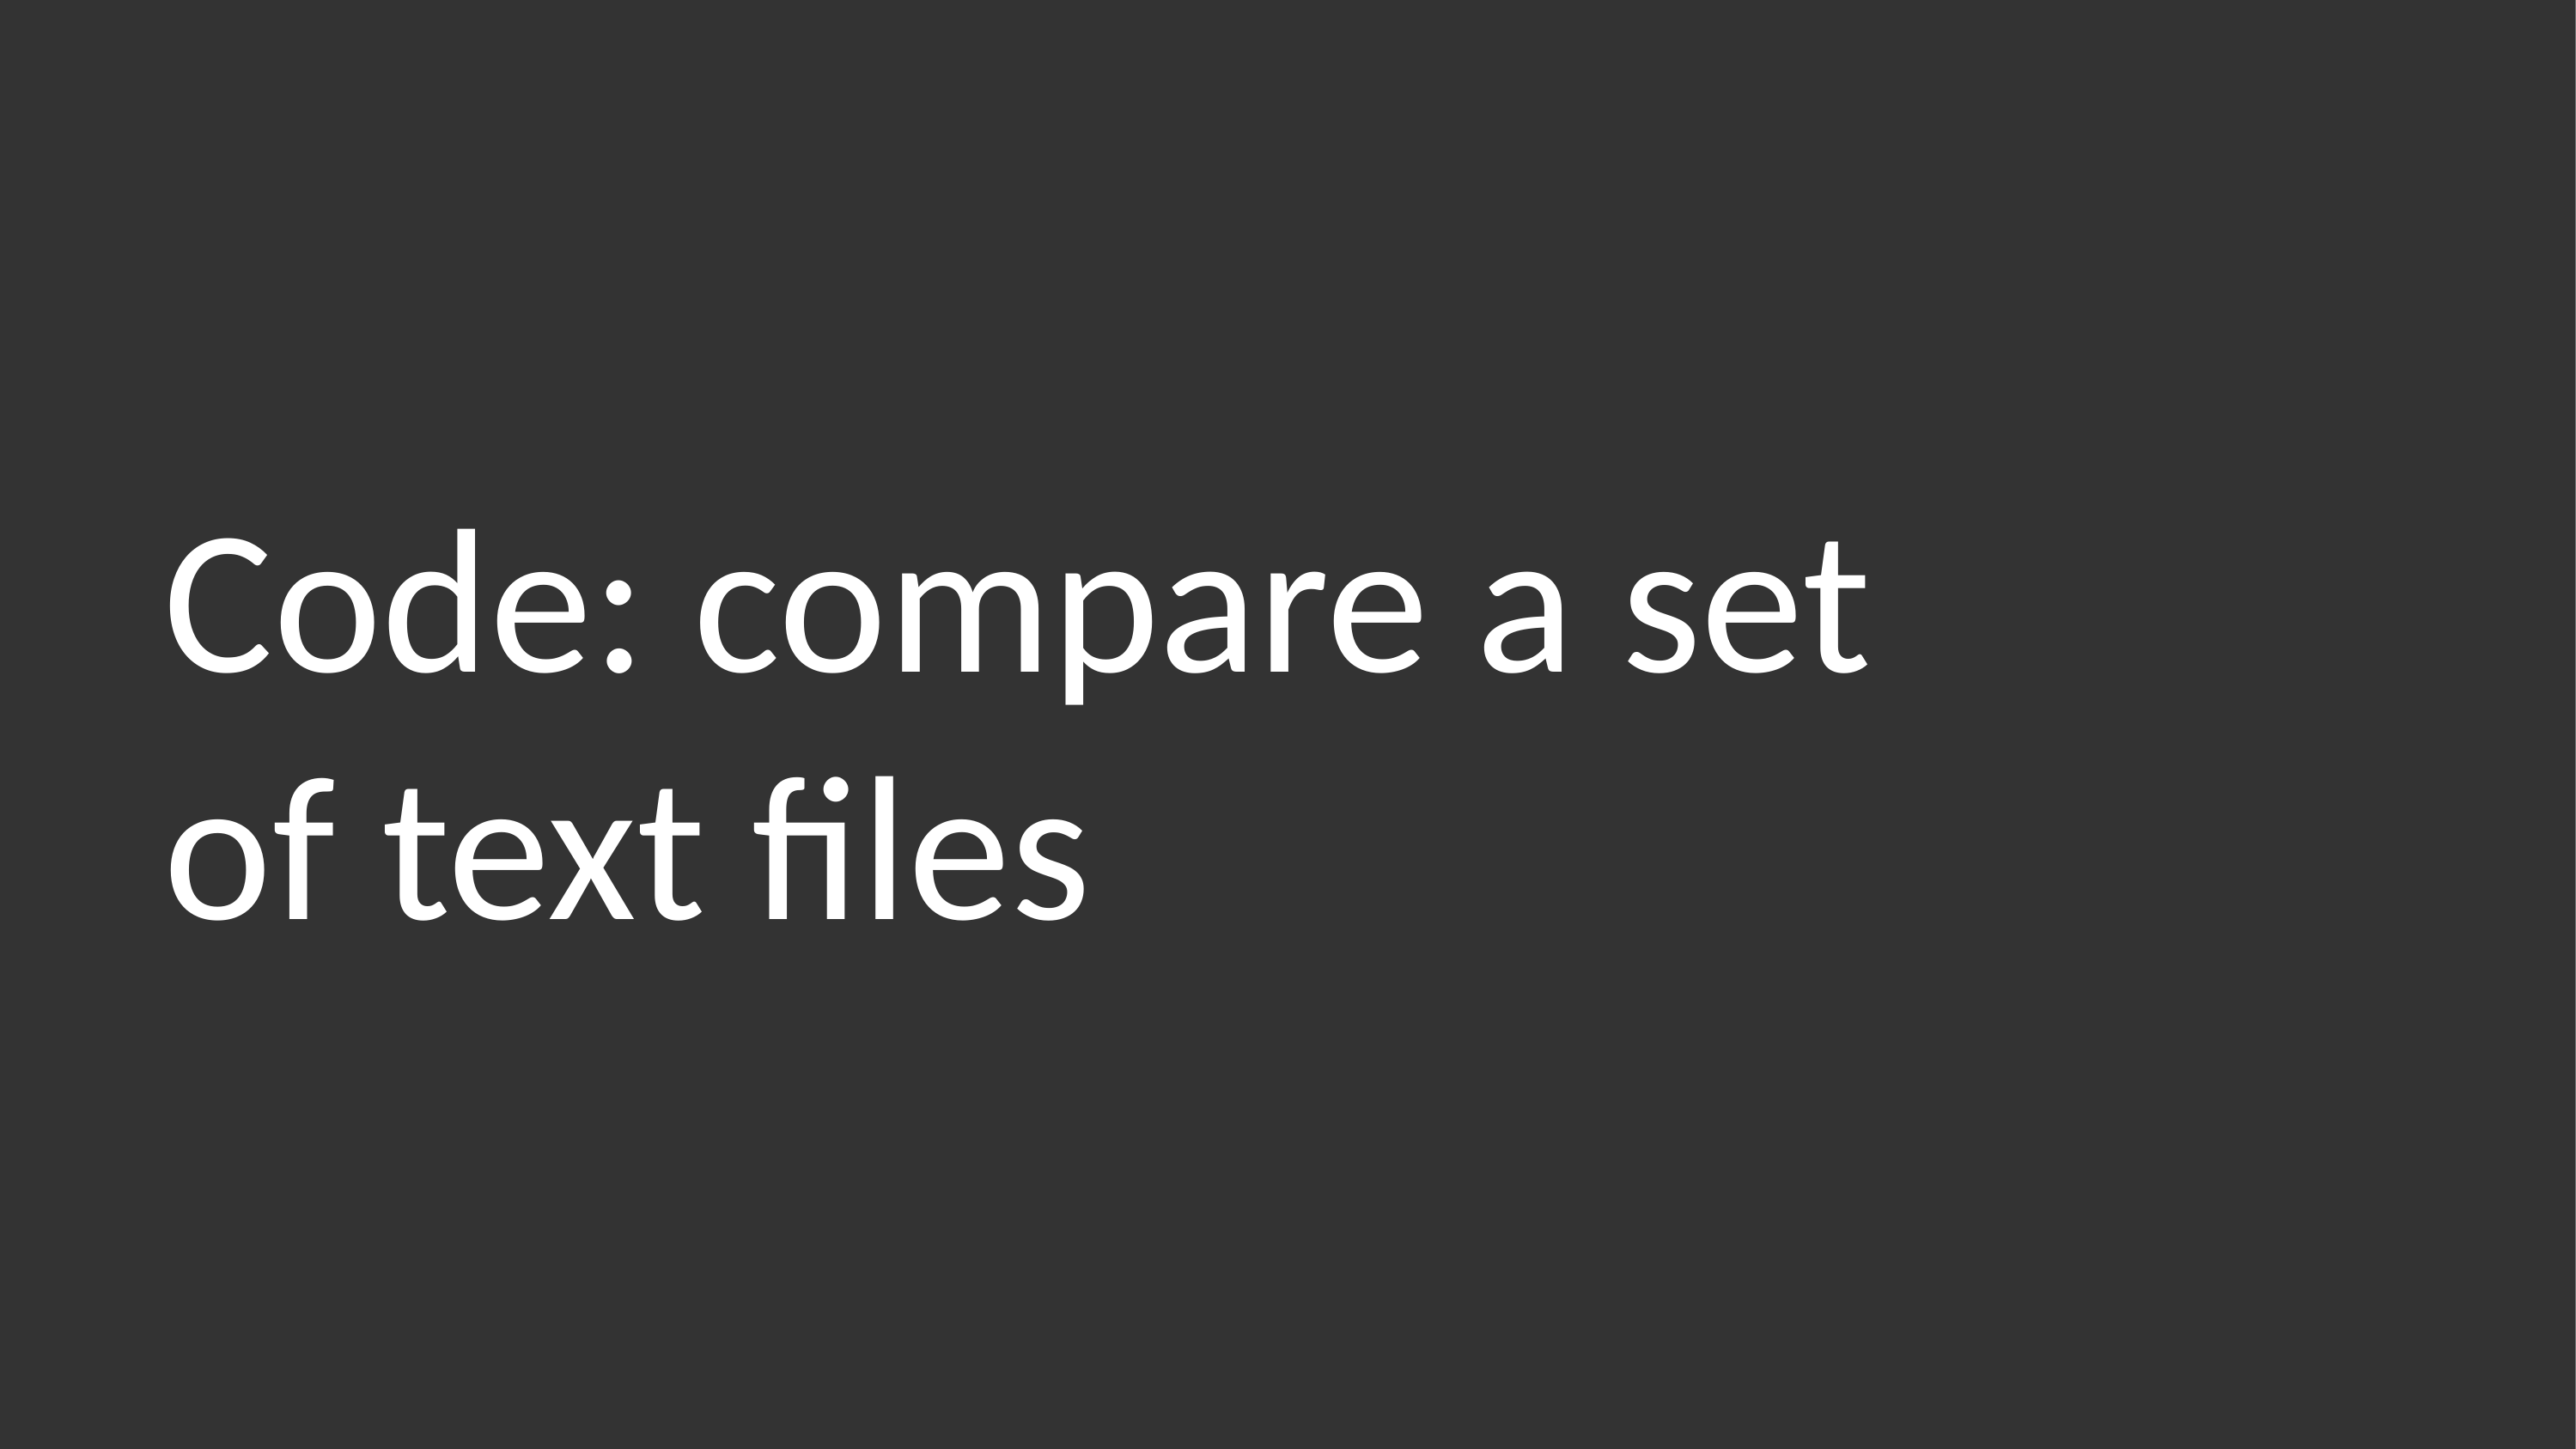

# Code: compare a set
of text files